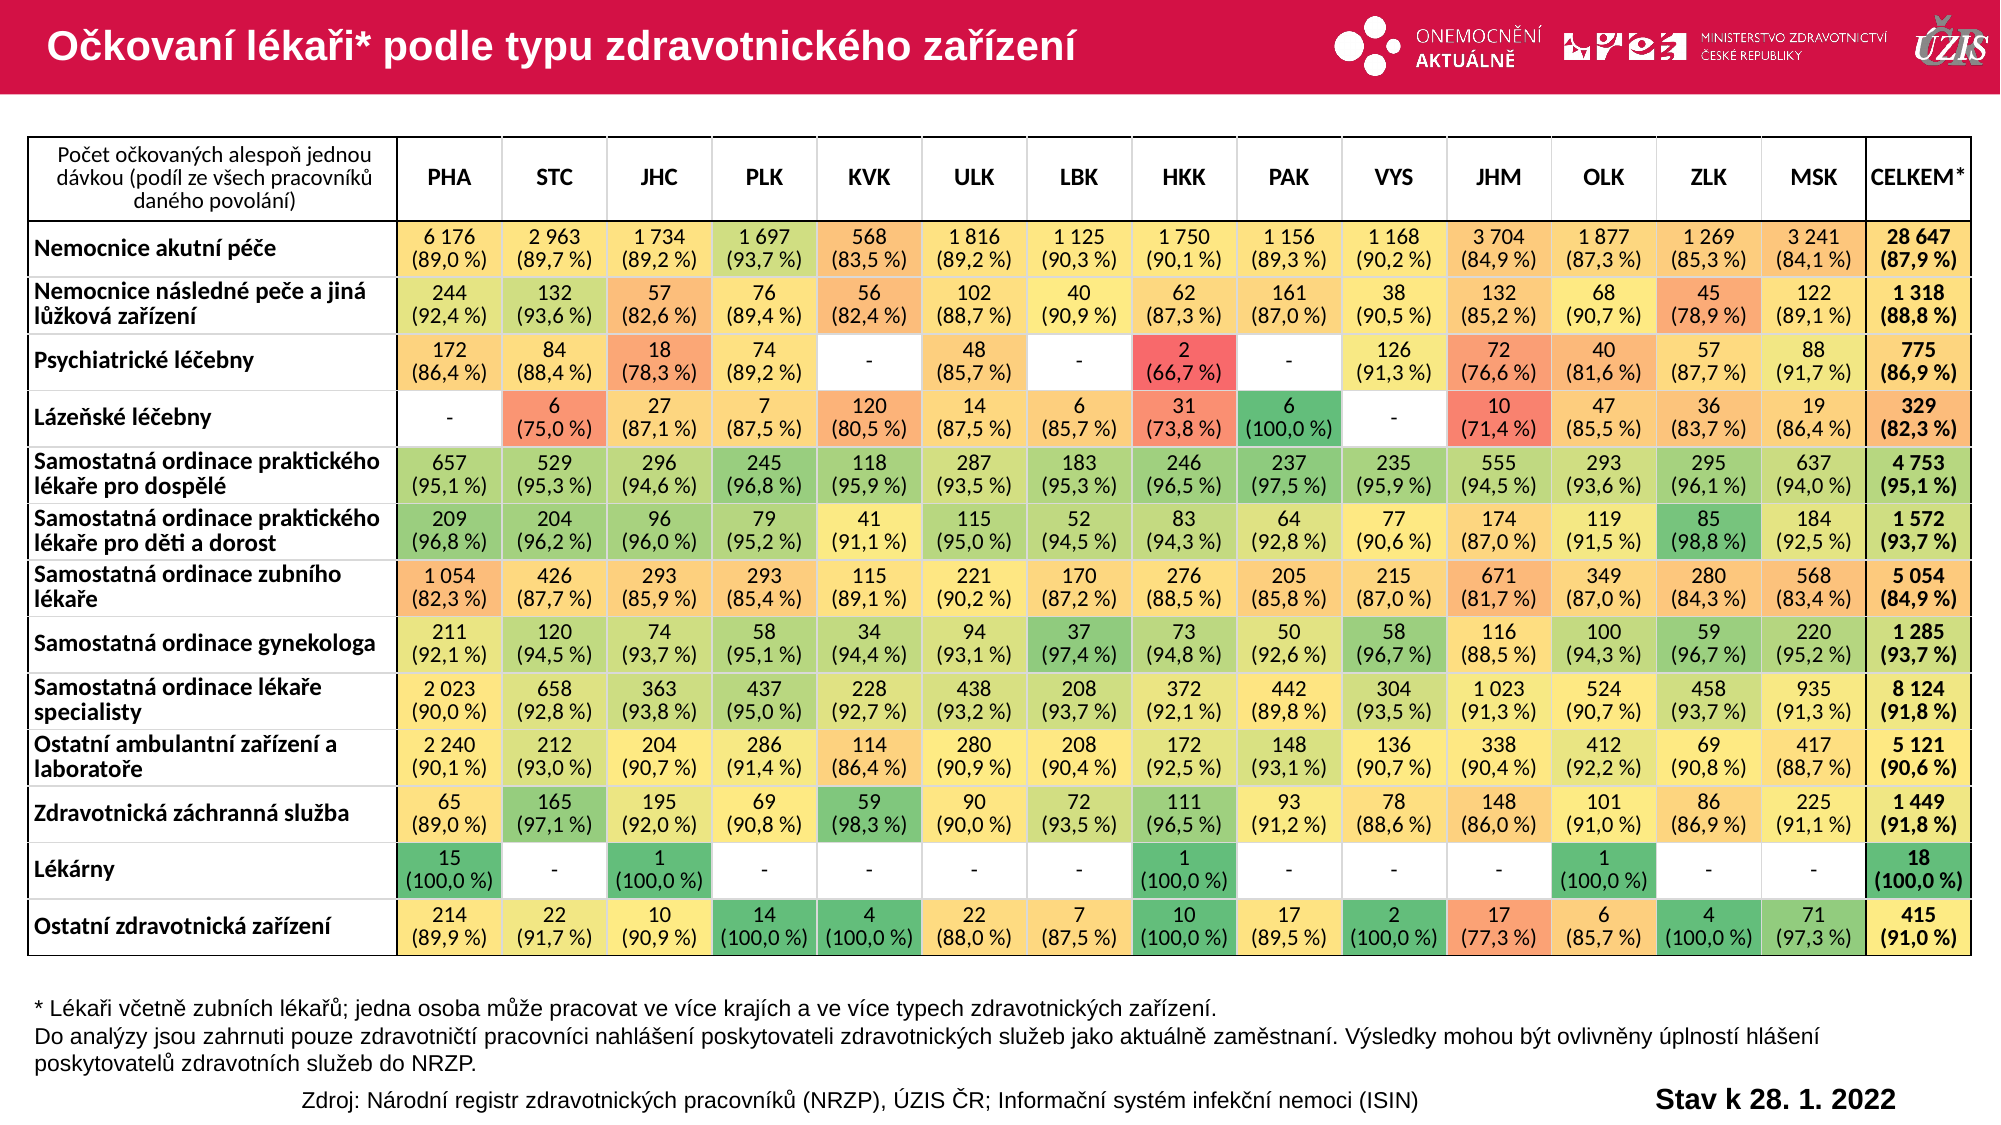

# Očkovaní lékaři* podle typu zdravotnického zařízení
| Počet očkovaných alespoň jednou dávkou (podíl ze všech pracovníků daného povolání) | PHA | STC | JHC | PLK | KVK | ULK | LBK | HKK | PAK | VYS | JHM | OLK | ZLK | MSK | CELKEM\* |
| --- | --- | --- | --- | --- | --- | --- | --- | --- | --- | --- | --- | --- | --- | --- | --- |
| Nemocnice akutní péče | 6 176 (89,0 %) | 2 963 (89,7 %) | 1 734 (89,2 %) | 1 697 (93,7 %) | 568 (83,5 %) | 1 816 (89,2 %) | 1 125 (90,3 %) | 1 750 (90,1 %) | 1 156 (89,3 %) | 1 168 (90,2 %) | 3 704 (84,9 %) | 1 877 (87,3 %) | 1 269 (85,3 %) | 3 241 (84,1 %) | 28 647 (87,9 %) |
| Nemocnice následné peče a jiná lůžková zařízení | 244 (92,4 %) | 132 (93,6 %) | 57 (82,6 %) | 76 (89,4 %) | 56 (82,4 %) | 102 (88,7 %) | 40 (90,9 %) | 62 (87,3 %) | 161 (87,0 %) | 38 (90,5 %) | 132 (85,2 %) | 68 (90,7 %) | 45 (78,9 %) | 122 (89,1 %) | 1 318 (88,8 %) |
| Psychiatrické léčebny | 172 (86,4 %) | 84 (88,4 %) | 18 (78,3 %) | 74 (89,2 %) | - | 48 (85,7 %) | - | 2 (66,7 %) | - | 126 (91,3 %) | 72 (76,6 %) | 40 (81,6 %) | 57 (87,7 %) | 88 (91,7 %) | 775 (86,9 %) |
| Lázeňské léčebny | - | 6 (75,0 %) | 27 (87,1 %) | 7 (87,5 %) | 120 (80,5 %) | 14 (87,5 %) | 6 (85,7 %) | 31 (73,8 %) | 6 (100,0 %) | - | 10 (71,4 %) | 47 (85,5 %) | 36 (83,7 %) | 19 (86,4 %) | 329 (82,3 %) |
| Samostatná ordinace praktického lékaře pro dospělé | 657 (95,1 %) | 529 (95,3 %) | 296 (94,6 %) | 245 (96,8 %) | 118 (95,9 %) | 287 (93,5 %) | 183 (95,3 %) | 246 (96,5 %) | 237 (97,5 %) | 235 (95,9 %) | 555 (94,5 %) | 293 (93,6 %) | 295 (96,1 %) | 637 (94,0 %) | 4 753 (95,1 %) |
| Samostatná ordinace praktického lékaře pro děti a dorost | 209 (96,8 %) | 204 (96,2 %) | 96 (96,0 %) | 79 (95,2 %) | 41 (91,1 %) | 115 (95,0 %) | 52 (94,5 %) | 83 (94,3 %) | 64 (92,8 %) | 77 (90,6 %) | 174 (87,0 %) | 119 (91,5 %) | 85 (98,8 %) | 184 (92,5 %) | 1 572 (93,7 %) |
| Samostatná ordinace zubního lékaře | 1 054 (82,3 %) | 426 (87,7 %) | 293 (85,9 %) | 293 (85,4 %) | 115 (89,1 %) | 221 (90,2 %) | 170 (87,2 %) | 276 (88,5 %) | 205 (85,8 %) | 215 (87,0 %) | 671 (81,7 %) | 349 (87,0 %) | 280 (84,3 %) | 568 (83,4 %) | 5 054 (84,9 %) |
| Samostatná ordinace gynekologa | 211 (92,1 %) | 120 (94,5 %) | 74 (93,7 %) | 58 (95,1 %) | 34 (94,4 %) | 94 (93,1 %) | 37 (97,4 %) | 73 (94,8 %) | 50 (92,6 %) | 58 (96,7 %) | 116 (88,5 %) | 100 (94,3 %) | 59 (96,7 %) | 220 (95,2 %) | 1 285 (93,7 %) |
| Samostatná ordinace lékaře specialisty | 2 023 (90,0 %) | 658 (92,8 %) | 363 (93,8 %) | 437 (95,0 %) | 228 (92,7 %) | 438 (93,2 %) | 208 (93,7 %) | 372 (92,1 %) | 442 (89,8 %) | 304 (93,5 %) | 1 023 (91,3 %) | 524 (90,7 %) | 458 (93,7 %) | 935 (91,3 %) | 8 124 (91,8 %) |
| Ostatní ambulantní zařízení a laboratoře | 2 240 (90,1 %) | 212 (93,0 %) | 204 (90,7 %) | 286 (91,4 %) | 114 (86,4 %) | 280 (90,9 %) | 208 (90,4 %) | 172 (92,5 %) | 148 (93,1 %) | 136 (90,7 %) | 338 (90,4 %) | 412 (92,2 %) | 69 (90,8 %) | 417 (88,7 %) | 5 121 (90,6 %) |
| Zdravotnická záchranná služba | 65 (89,0 %) | 165 (97,1 %) | 195 (92,0 %) | 69 (90,8 %) | 59 (98,3 %) | 90 (90,0 %) | 72 (93,5 %) | 111 (96,5 %) | 93 (91,2 %) | 78 (88,6 %) | 148 (86,0 %) | 101 (91,0 %) | 86 (86,9 %) | 225 (91,1 %) | 1 449 (91,8 %) |
| Lékárny | 15 (100,0 %) | - | 1 (100,0 %) | - | - | - | - | 1 (100,0 %) | - | - | - | 1 (100,0 %) | - | - | 18 (100,0 %) |
| Ostatní zdravotnická zařízení | 214 (89,9 %) | 22 (91,7 %) | 10 (90,9 %) | 14 (100,0 %) | 4 (100,0 %) | 22 (88,0 %) | 7 (87,5 %) | 10 (100,0 %) | 17 (89,5 %) | 2 (100,0 %) | 17 (77,3 %) | 6 (85,7 %) | 4 (100,0 %) | 71 (97,3 %) | 415 (91,0 %) |
|  |  |  |  |  |  |  |  |  |  |  |  |  |  |  |
| --- | --- | --- | --- | --- | --- | --- | --- | --- | --- | --- | --- | --- | --- | --- |
|  |  |  |  |  |  |  |  |  |  |  |  |  |  |  |
|  |  |  |  |  |  |  |  |  |  |  |  |  |  |  |
|  |  |  |  |  |  |  |  |  |  |  |  |  |  |  |
|  |  |  |  |  |  |  |  |  |  |  |  |  |  |  |
|  |  |  |  |  |  |  |  |  |  |  |  |  |  |  |
|  |  |  |  |  |  |  |  |  |  |  |  |  |  |  |
|  |  |  |  |  |  |  |  |  |  |  |  |  |  |  |
|  |  |  |  |  |  |  |  |  |  |  |  |  |  |  |
|  |  |  |  |  |  |  |  |  |  |  |  |  |  |  |
|  |  |  |  |  |  |  |  |  |  |  |  |  |  |  |
|  |  |  |  |  |  |  |  |  |  |  |  |  |  |  |
|  |  |  |  |  |  |  |  |  |  |  |  |  |  |  |
* Lékaři včetně zubních lékařů; jedna osoba může pracovat ve více krajích a ve více typech zdravotnických zařízení.
Do analýzy jsou zahrnuti pouze zdravotničtí pracovníci nahlášení poskytovateli zdravotnických služeb jako aktuálně zaměstnaní. Výsledky mohou být ovlivněny úplností hlášení poskytovatelů zdravotních služeb do NRZP.
Stav k 28. 1. 2022
Zdroj: Národní registr zdravotnických pracovníků (NRZP), ÚZIS ČR; Informační systém infekční nemoci (ISIN)